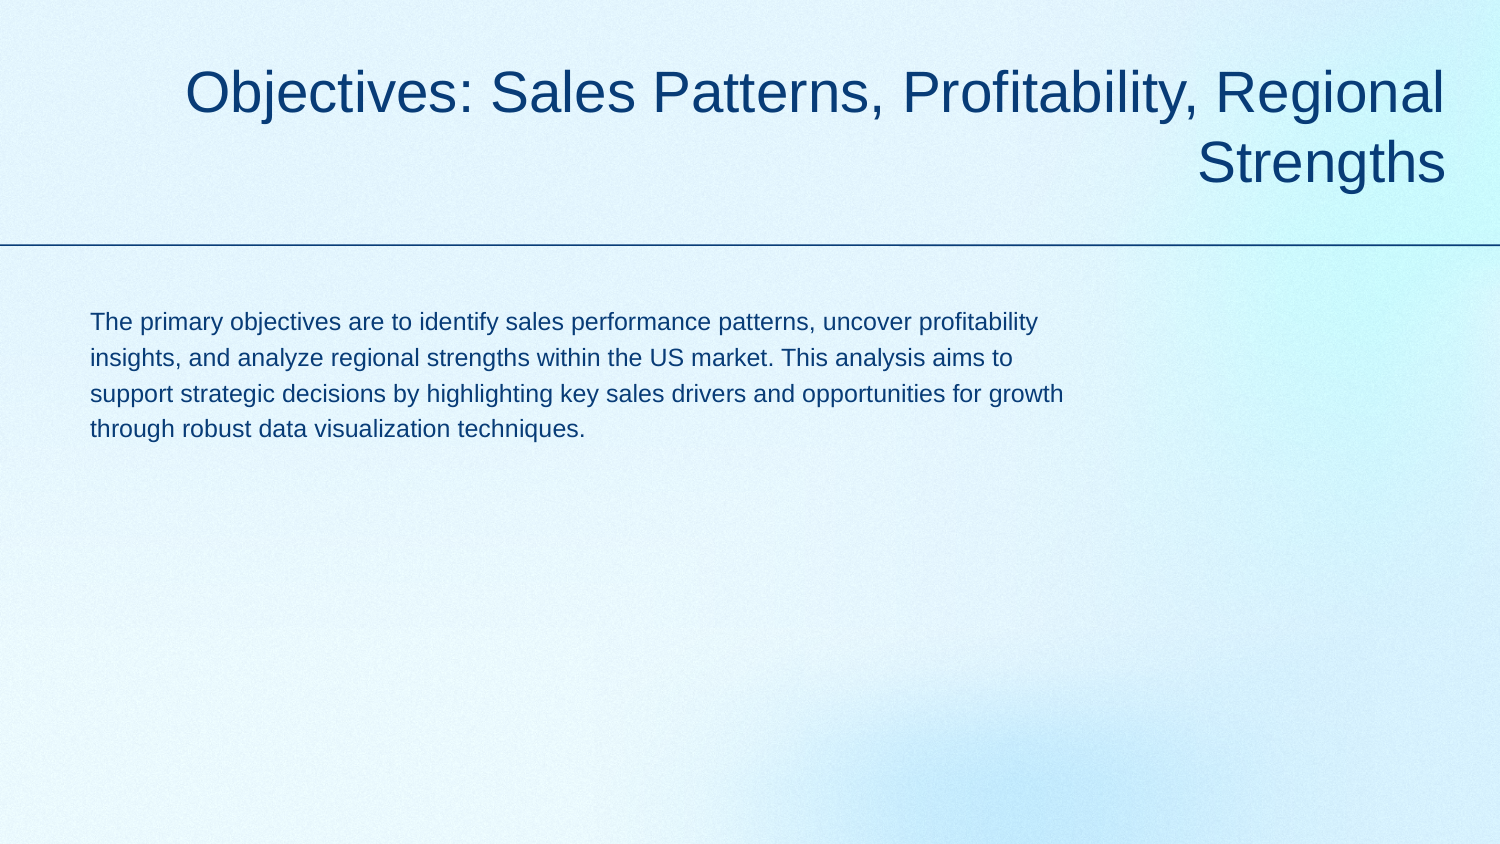

# Objectives: Sales Patterns, Profitability, Regional Strengths
The primary objectives are to identify sales performance patterns, uncover profitability insights, and analyze regional strengths within the US market. This analysis aims to support strategic decisions by highlighting key sales drivers and opportunities for growth through robust data visualization techniques.